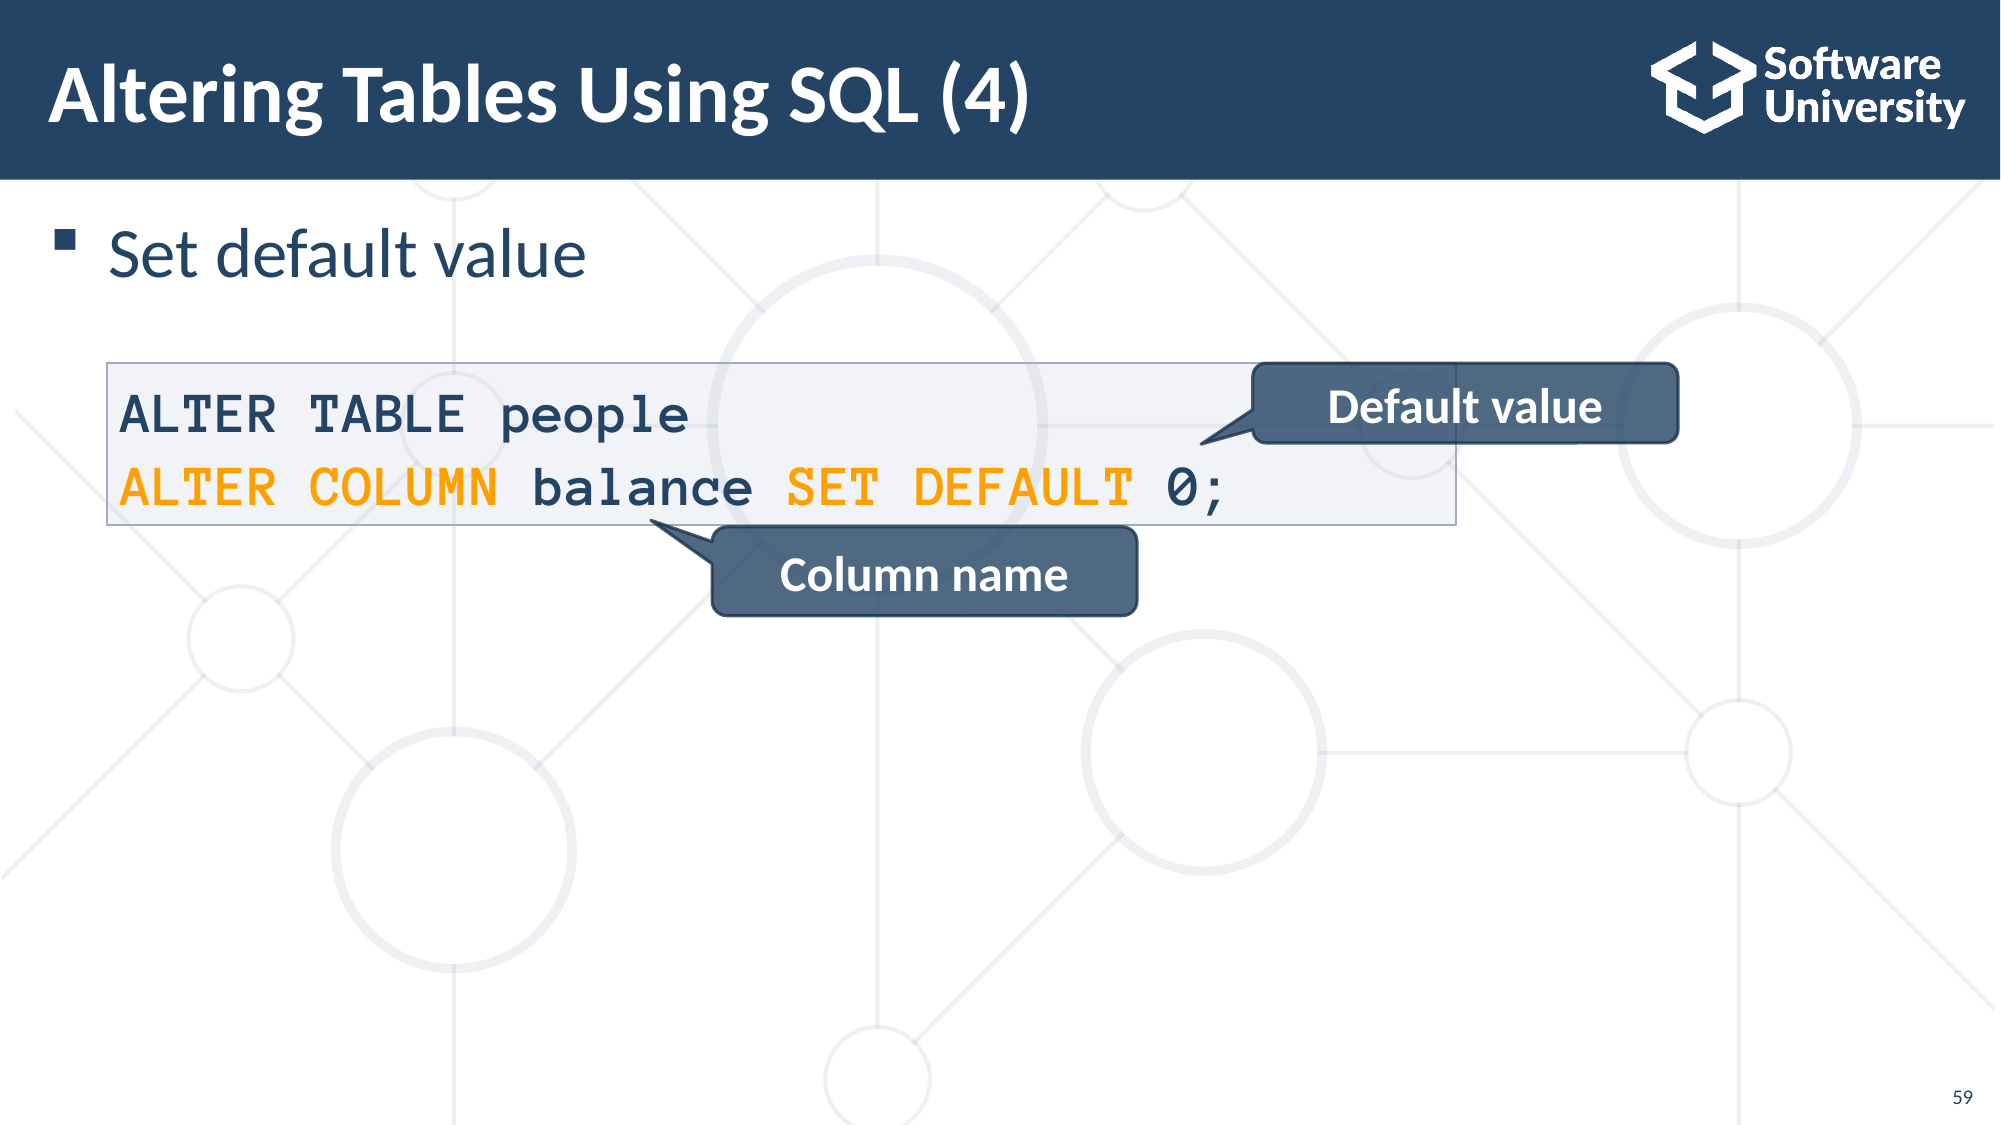

# Altering Tables Using SQL (4)
Set default value
ALTER TABLE people
ALTER COLUMN balance SET DEFAULT 0;
Default value
Column name
59